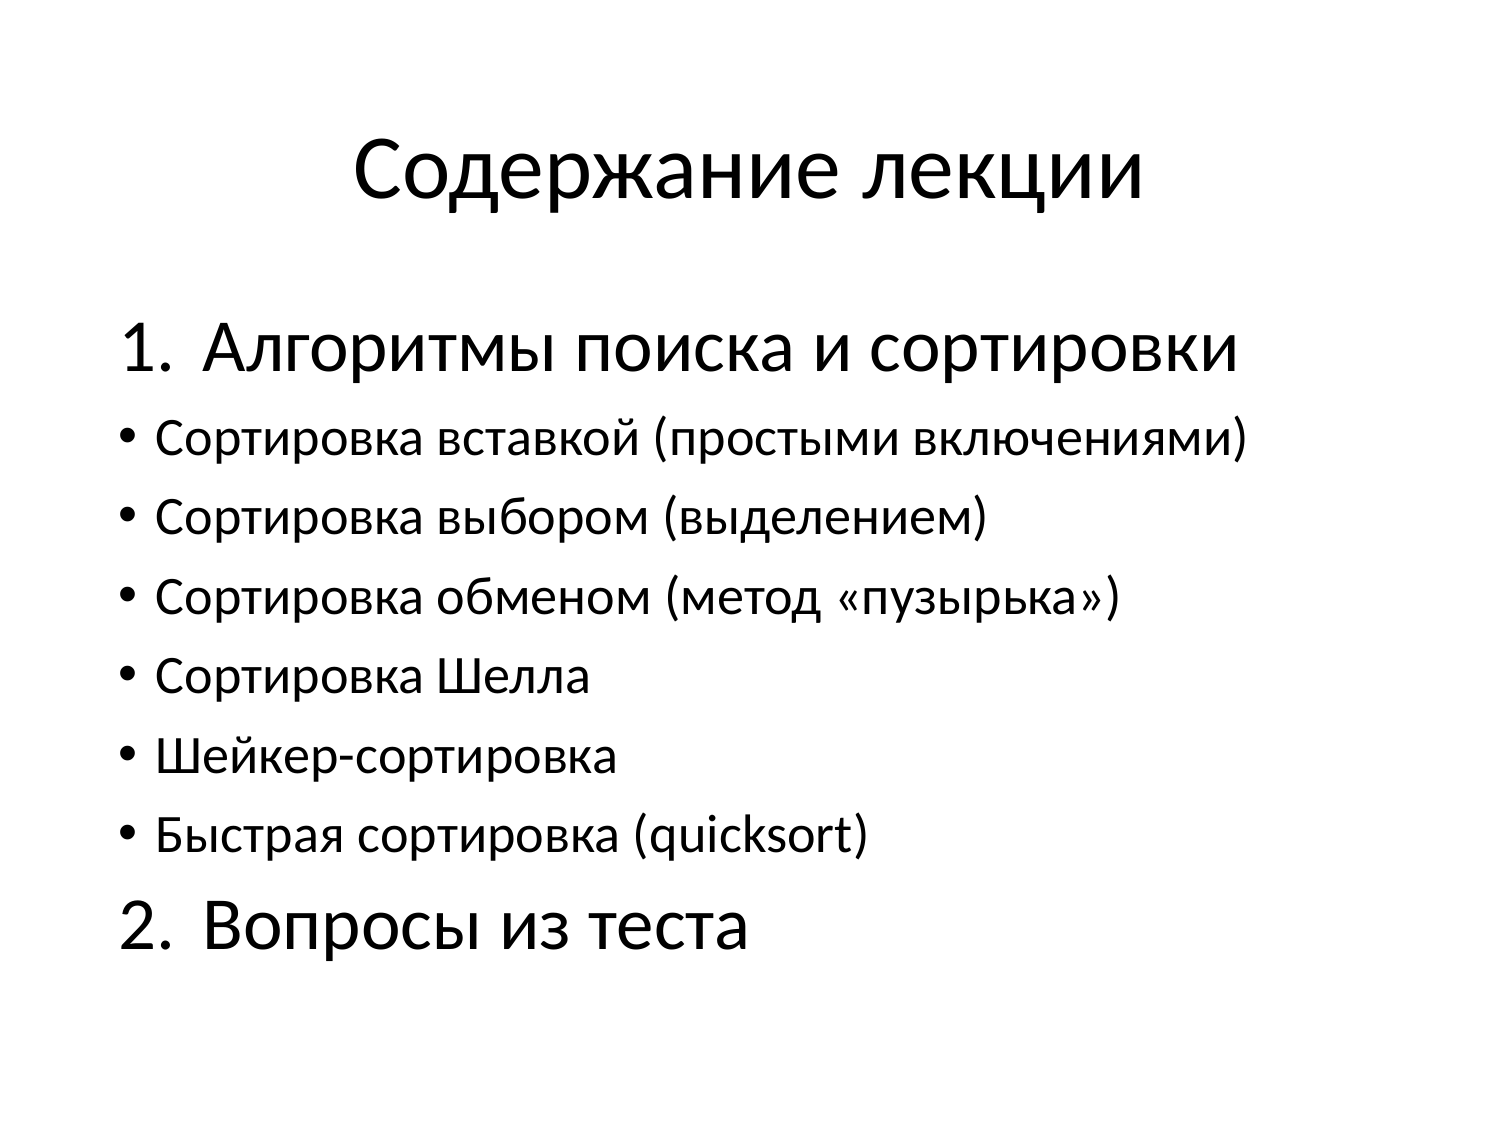

# Содержание лекции
Алгоритмы поиска и сортировки
Сортировка вставкой (простыми включениями)
Сортировка выбором (выделением)
Сортировка обменом (метод «пузырька»)
Сортировка Шелла
Шейкер-сортировка
Быстрая сортировка (quicksort)
Вопросы из теста